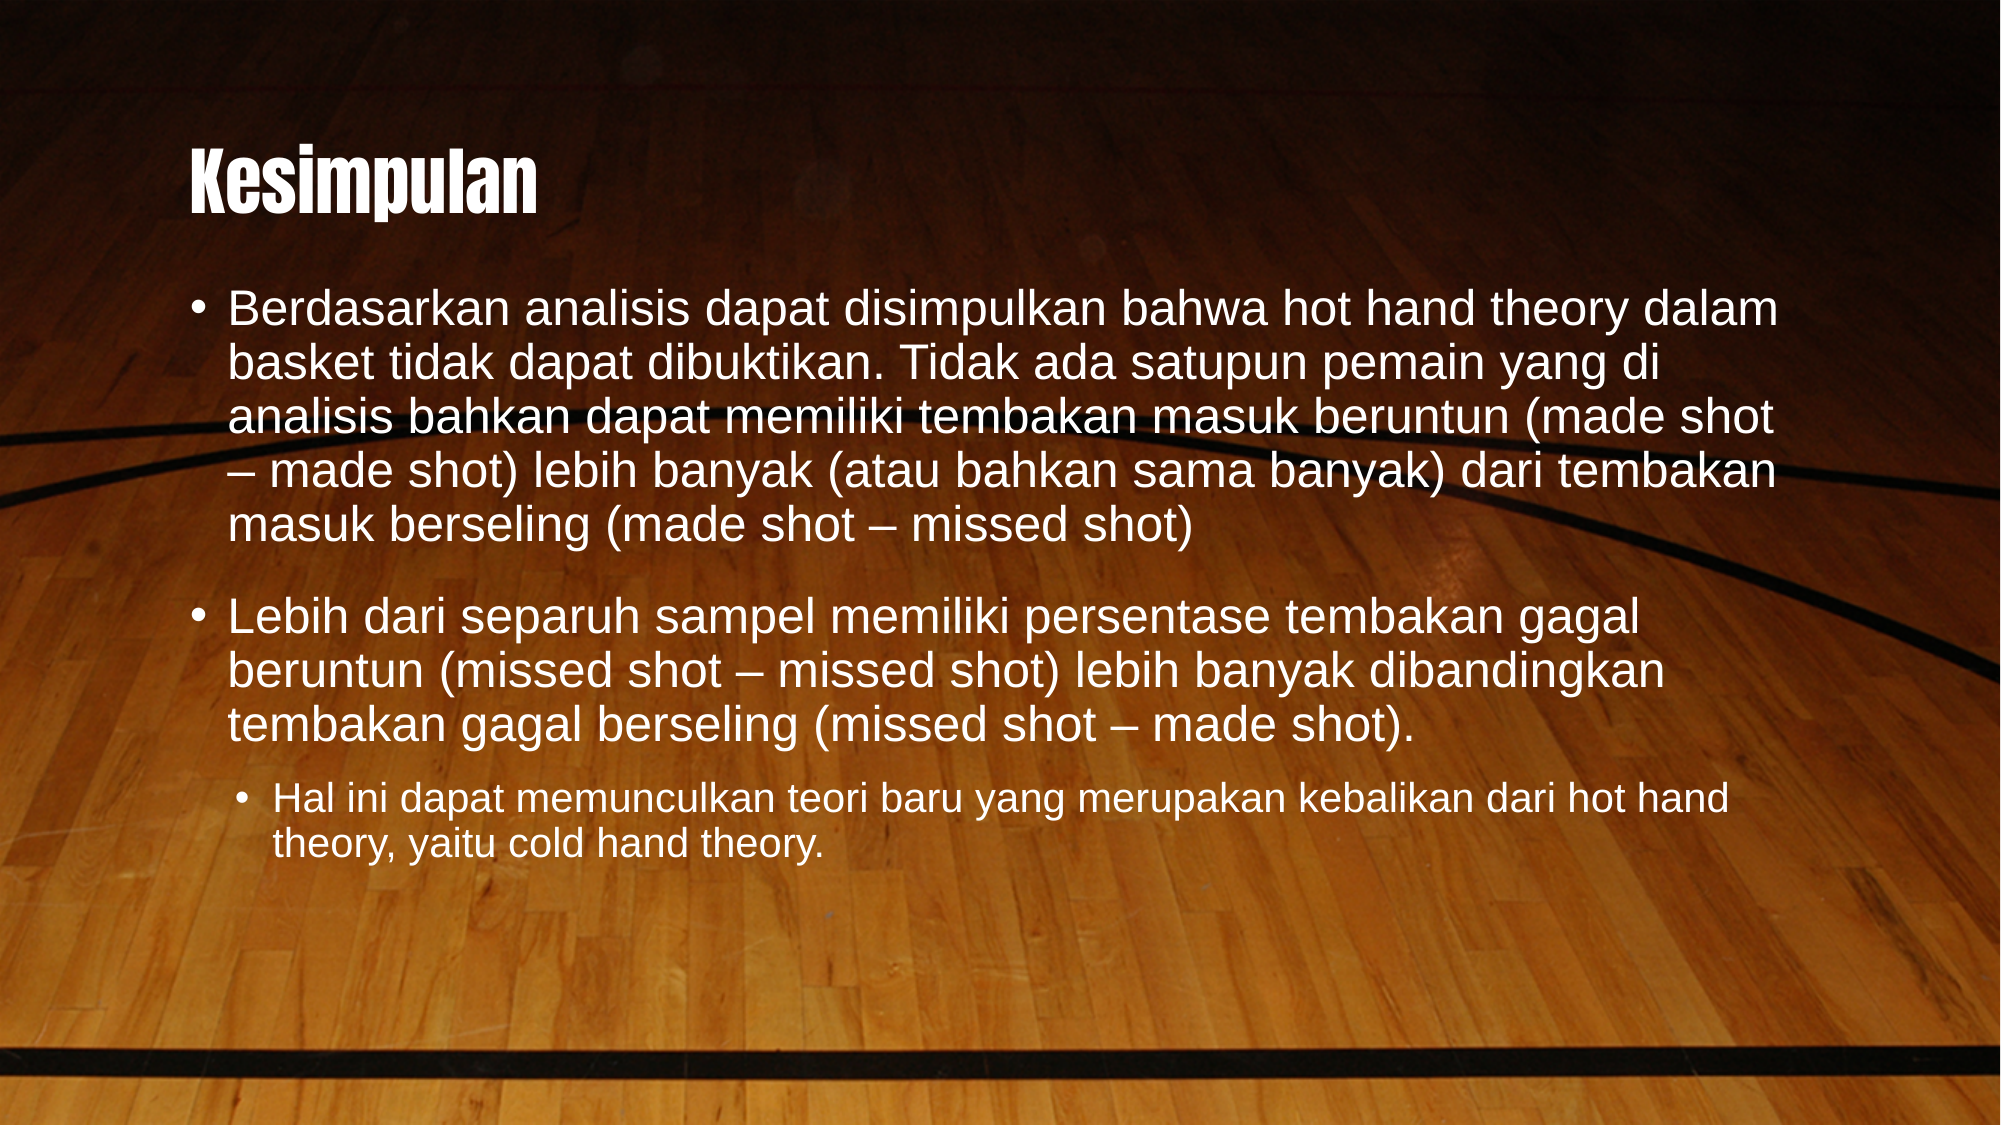

# Kesimpulan
Berdasarkan analisis dapat disimpulkan bahwa hot hand theory dalam basket tidak dapat dibuktikan. Tidak ada satupun pemain yang di analisis bahkan dapat memiliki tembakan masuk beruntun (made shot – made shot) lebih banyak (atau bahkan sama banyak) dari tembakan masuk berseling (made shot – missed shot)
Lebih dari separuh sampel memiliki persentase tembakan gagal beruntun (missed shot – missed shot) lebih banyak dibandingkan tembakan gagal berseling (missed shot – made shot).
Hal ini dapat memunculkan teori baru yang merupakan kebalikan dari hot hand theory, yaitu cold hand theory.